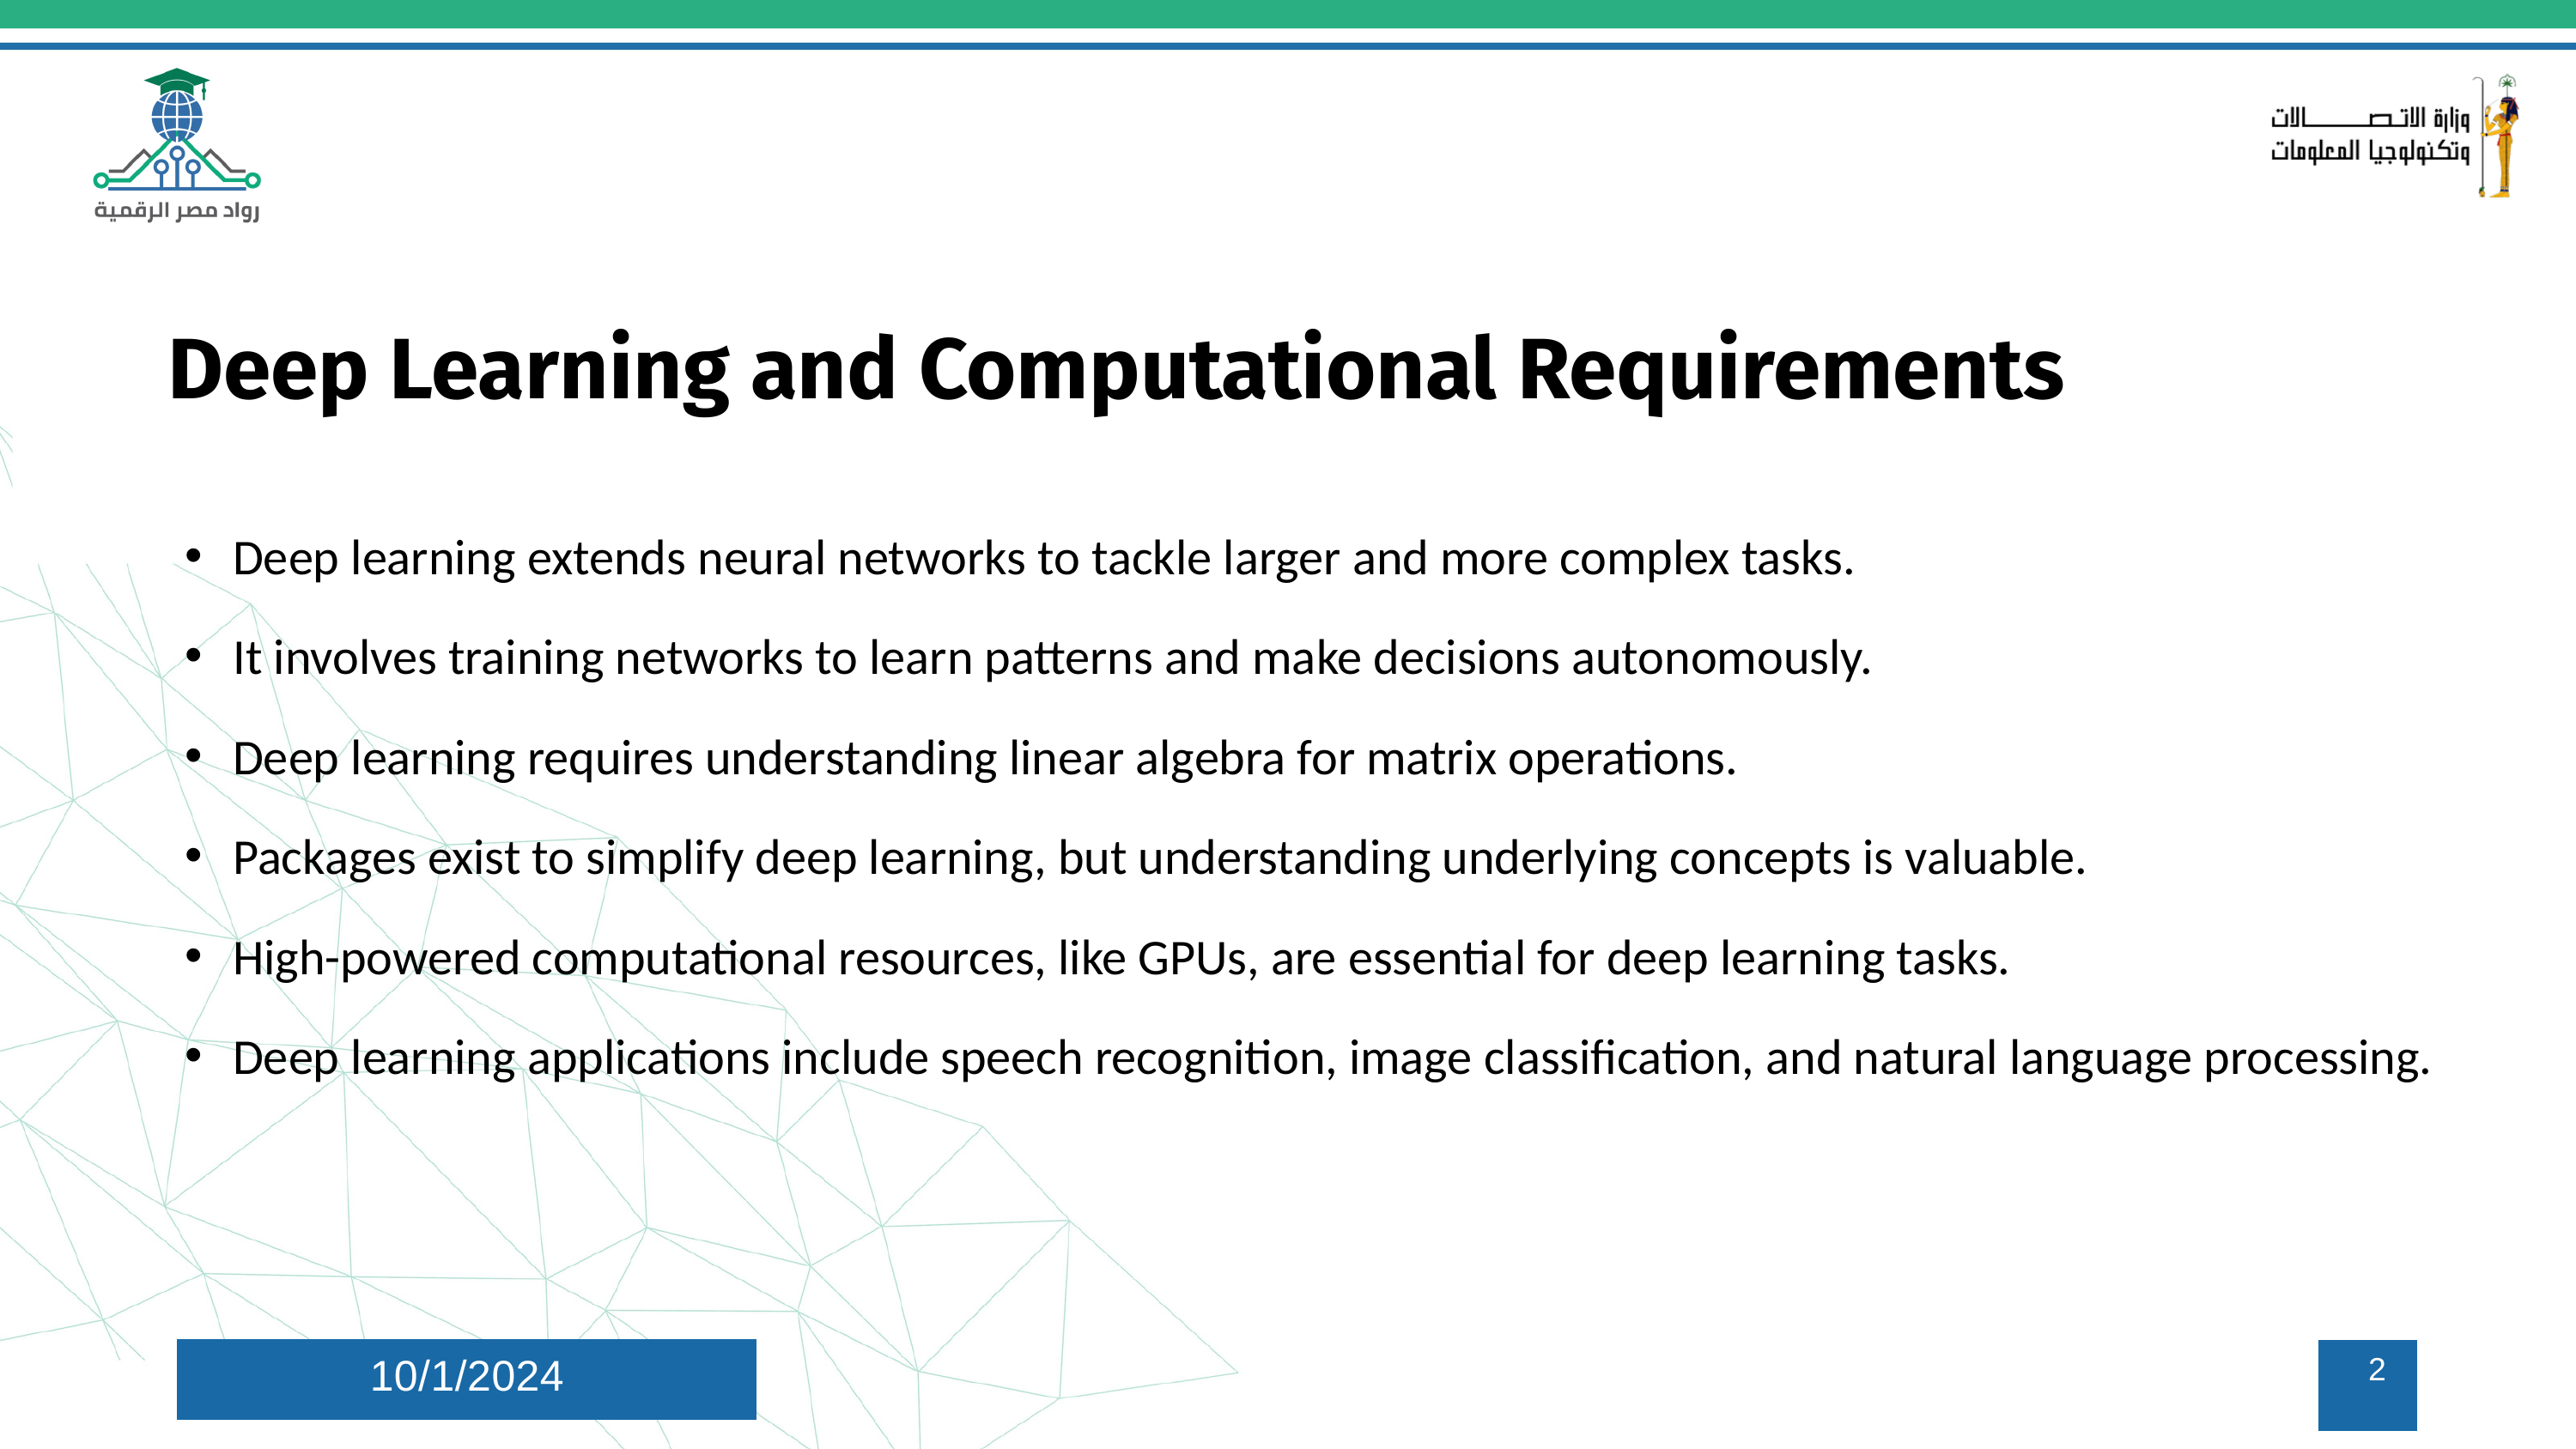

Deep Learning and Computational Requirements
Deep learning extends neural networks to tackle larger and more complex tasks.
It involves training networks to learn patterns and make decisions autonomously.
Deep learning requires understanding linear algebra for matrix operations.
Packages exist to simplify deep learning, but understanding underlying concepts is valuable.
High-powered computational resources, like GPUs, are essential for deep learning tasks.
Deep learning applications include speech recognition, image classification, and natural language processing.